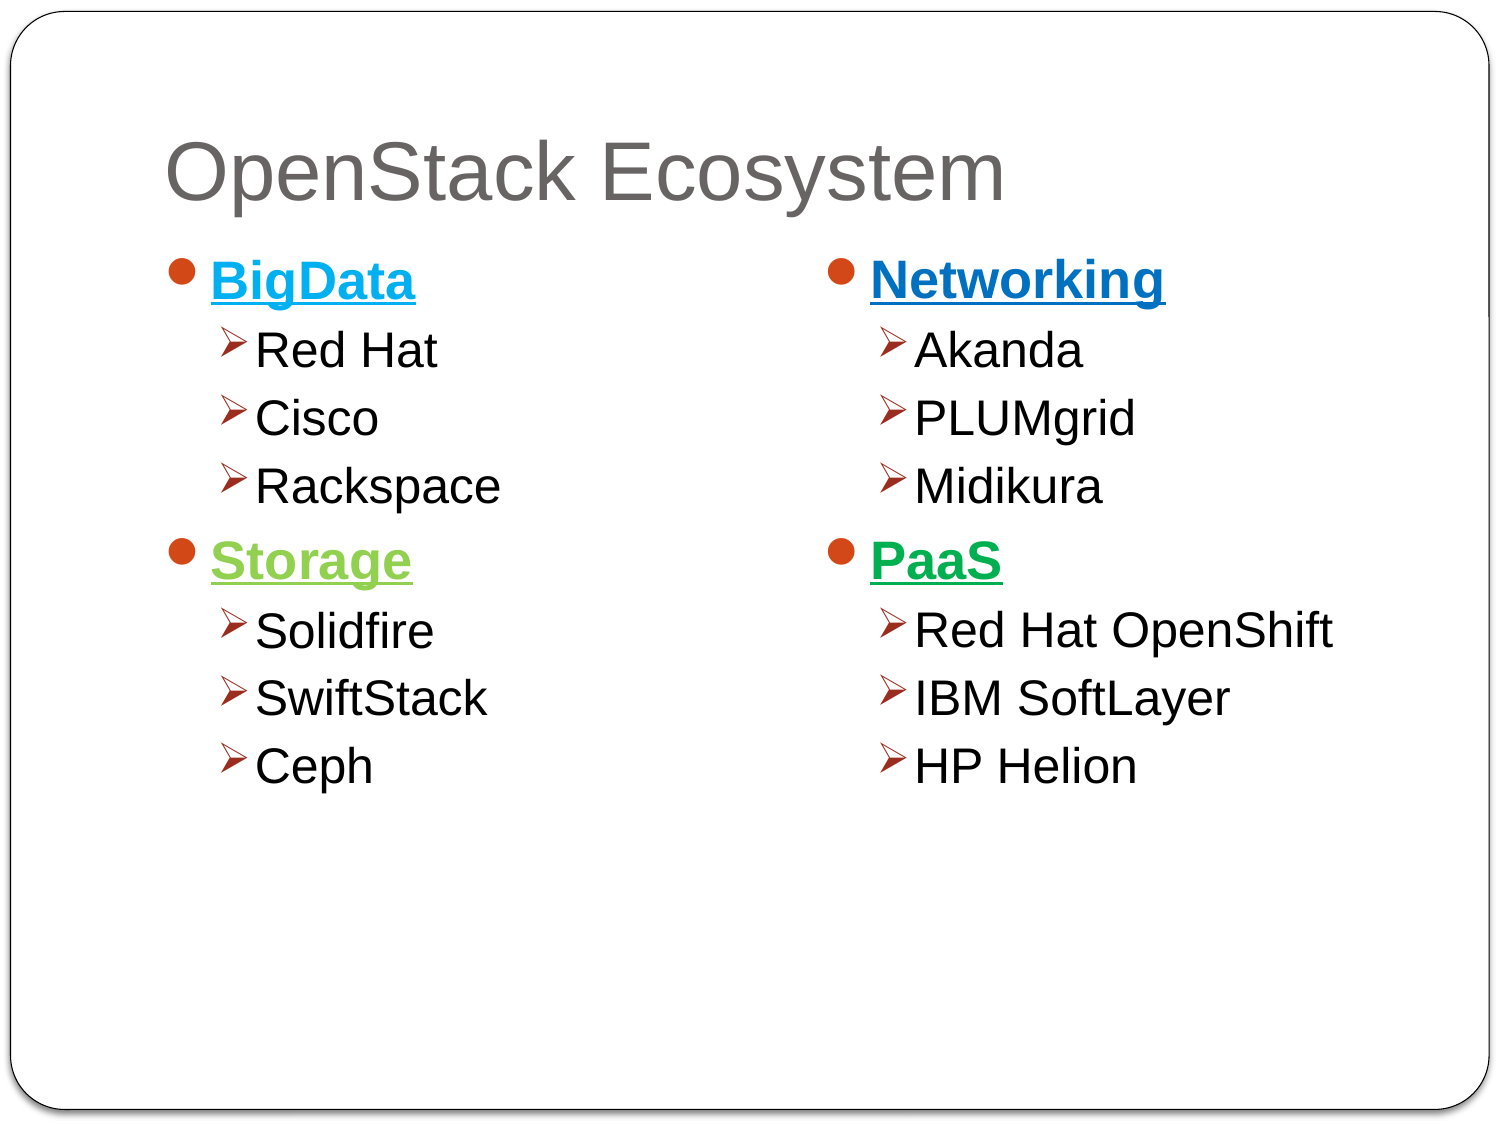

# OpenStack Ecosystem
BigData
Red Hat
Cisco
Rackspace
Storage
Solidfire
SwiftStack
Ceph
Networking
Akanda
PLUMgrid
Midikura
PaaS
Red Hat OpenShift
IBM SoftLayer
HP Helion